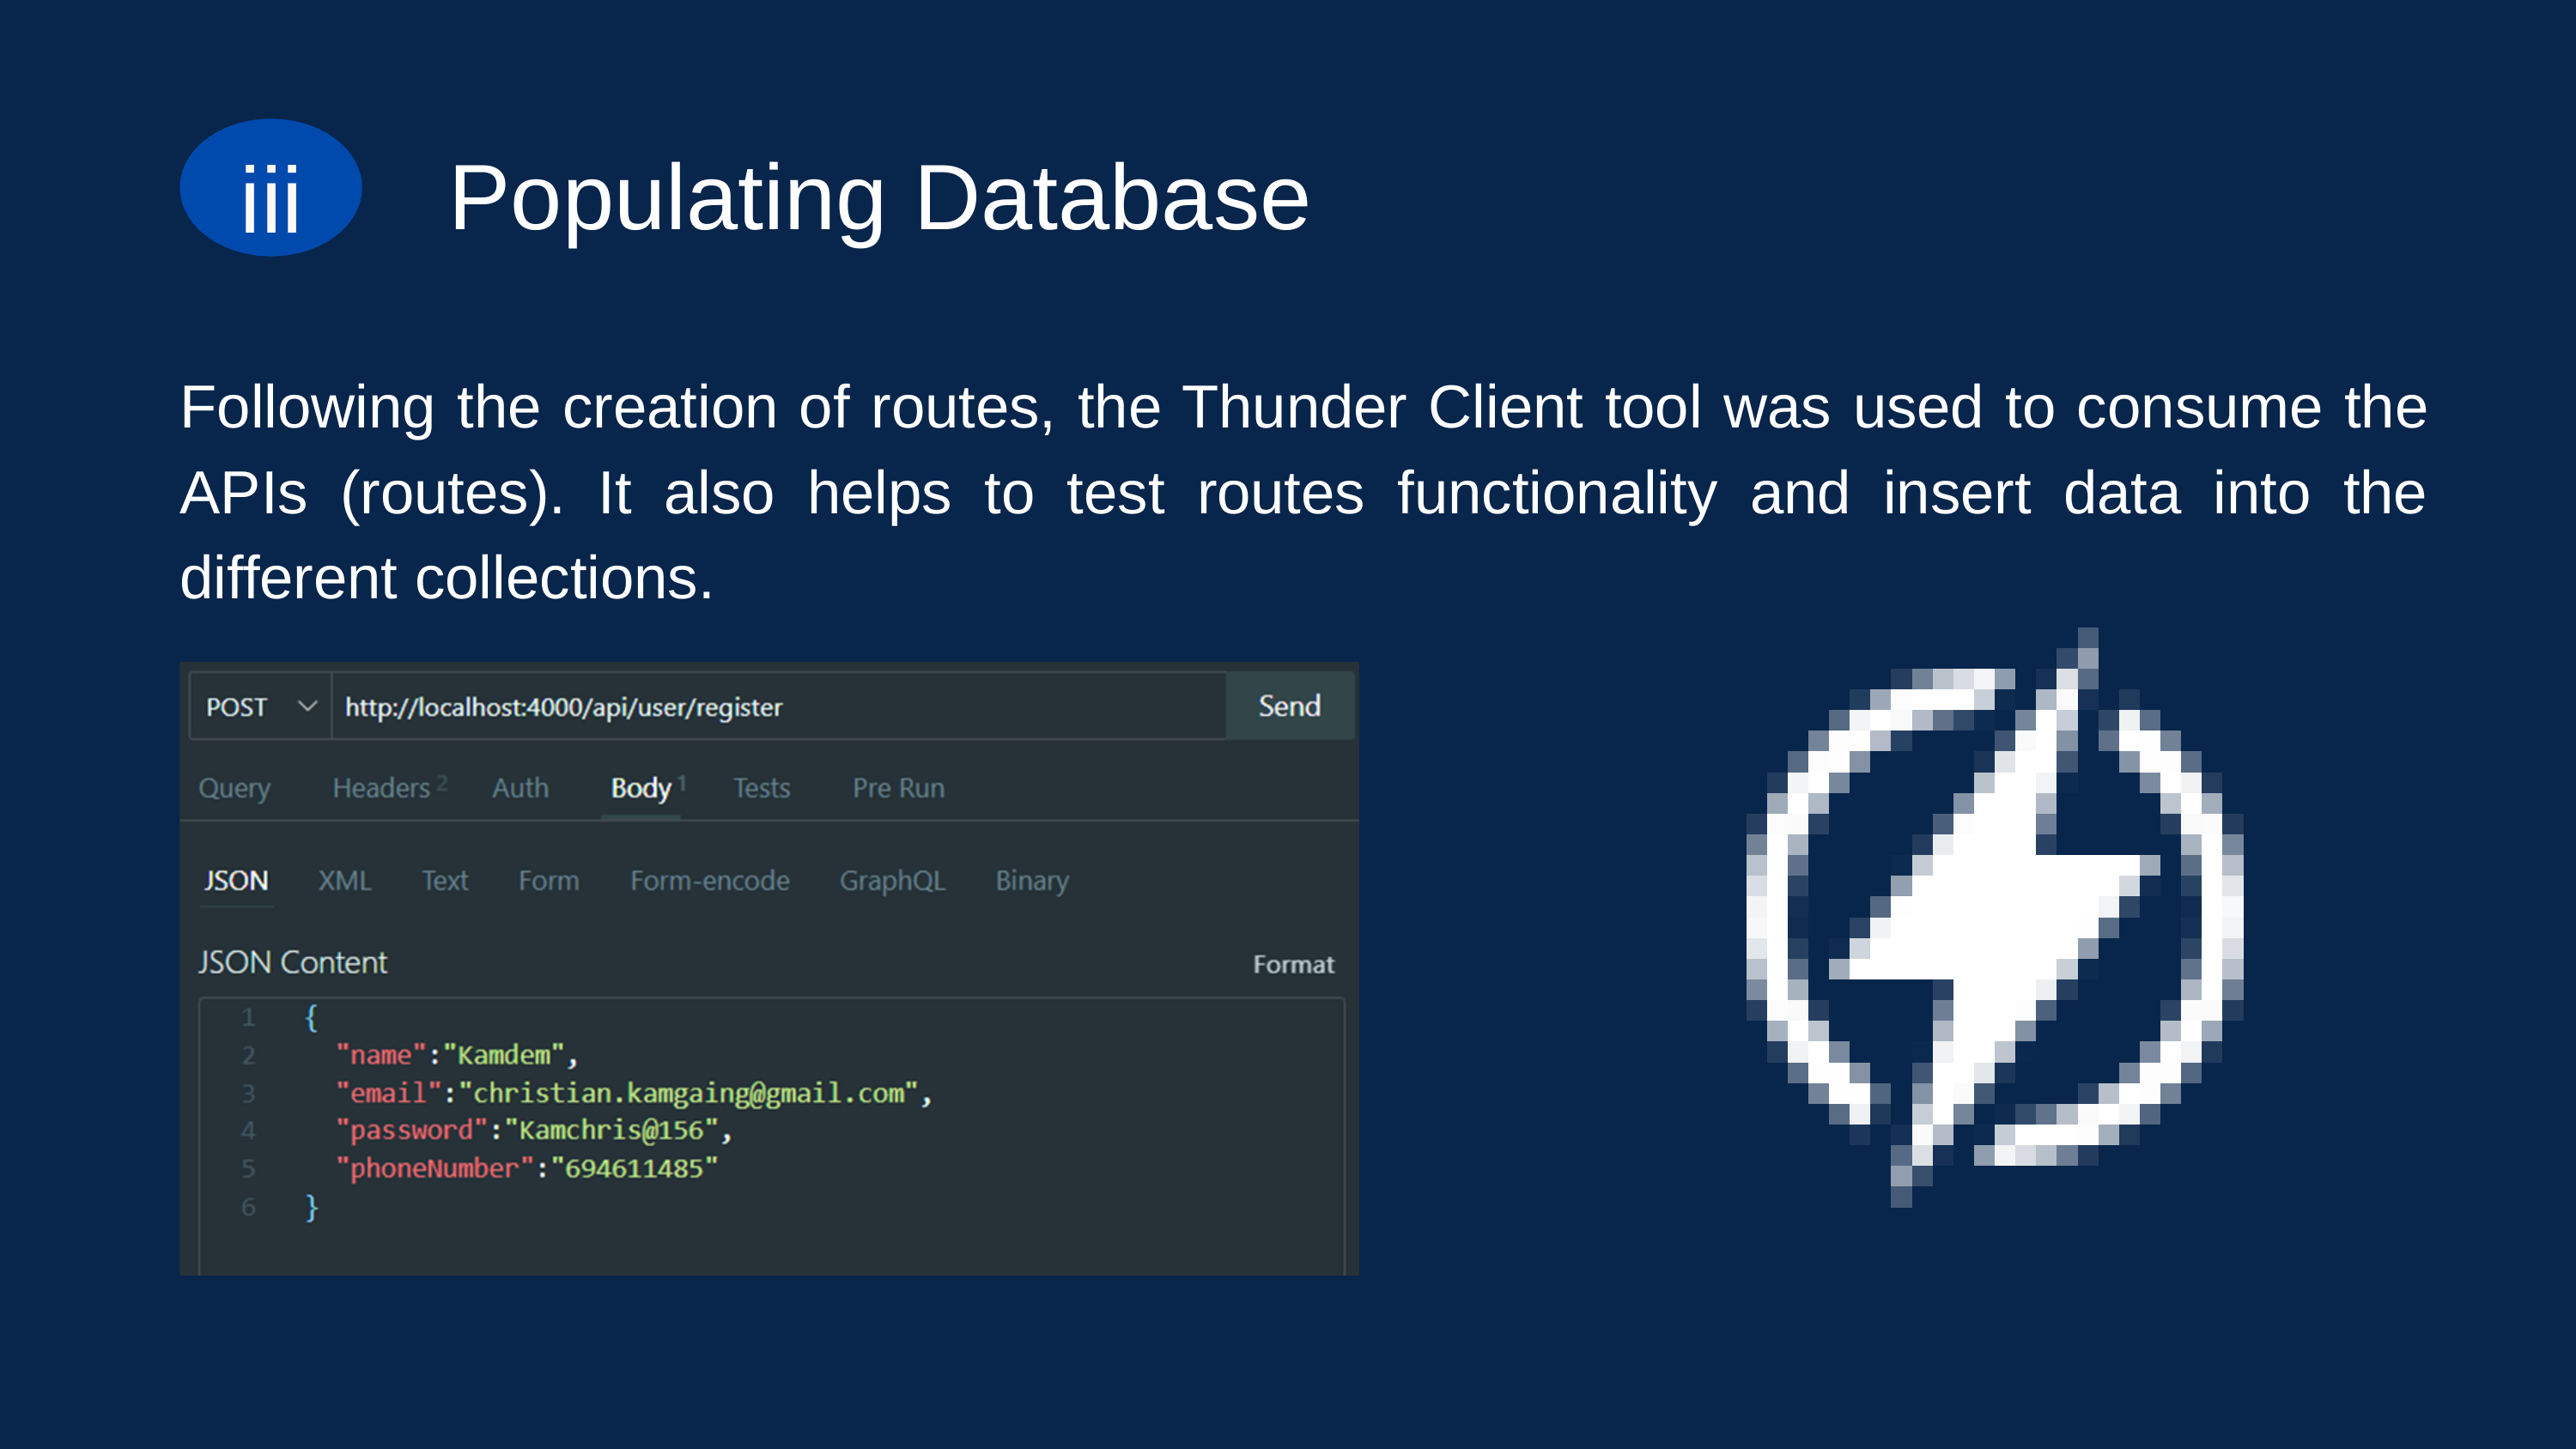

Populating Database

B
iii
Following the creation of routes, the Thunder Client tool was used to consume the APIs (routes). It also helps to test routes functionality and insert data into the different collections.